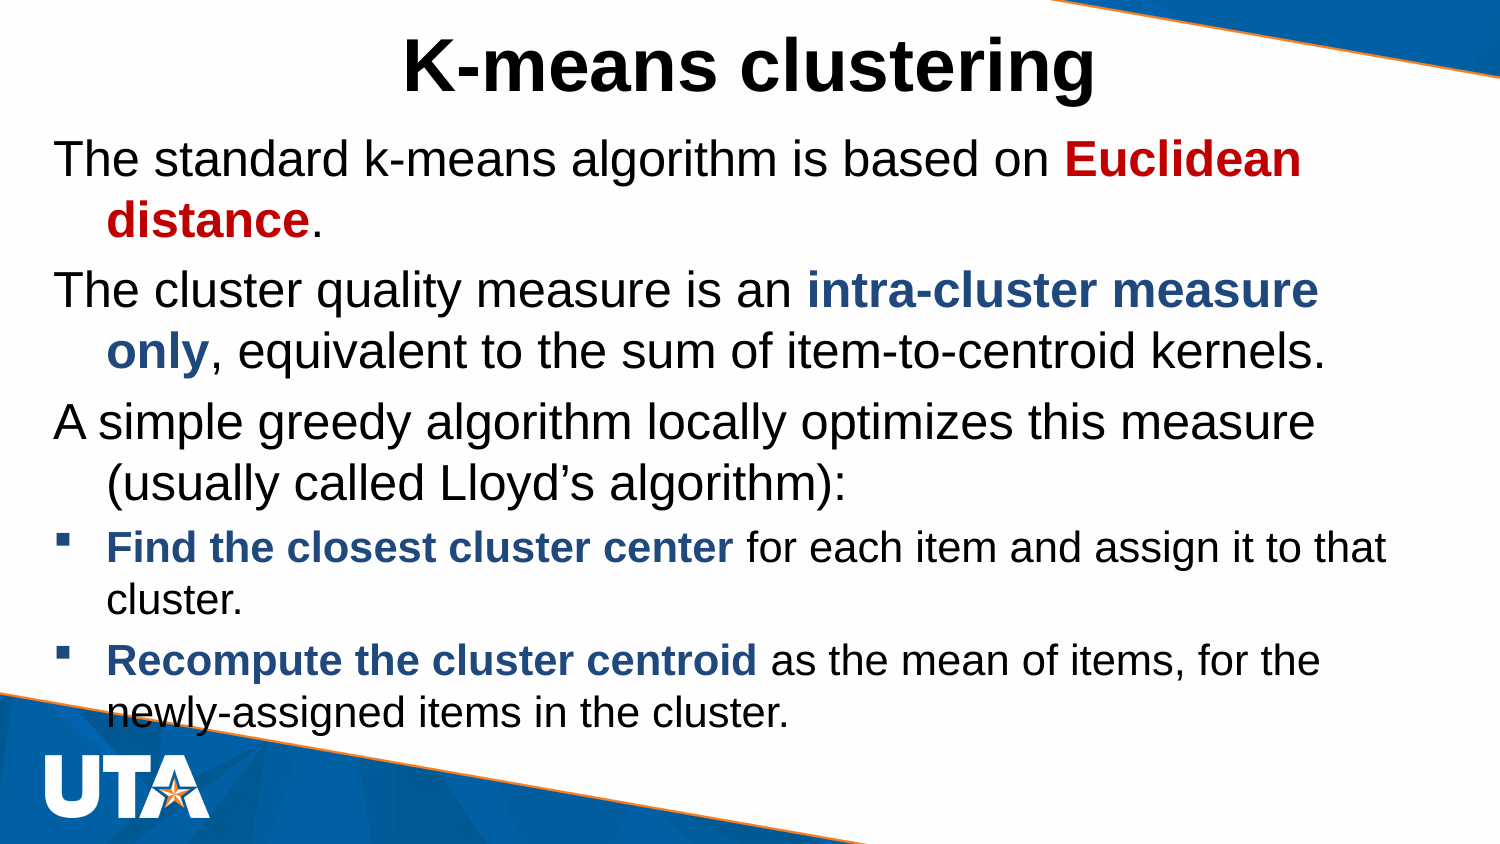

# K-means clustering
The standard k-means algorithm is based on Euclidean distance.
The cluster quality measure is an intra-cluster measure only, equivalent to the sum of item-to-centroid kernels.
A simple greedy algorithm locally optimizes this measure (usually called Lloyd’s algorithm):
Find the closest cluster center for each item and assign it to that cluster.
Recompute the cluster centroid as the mean of items, for the newly-assigned items in the cluster.